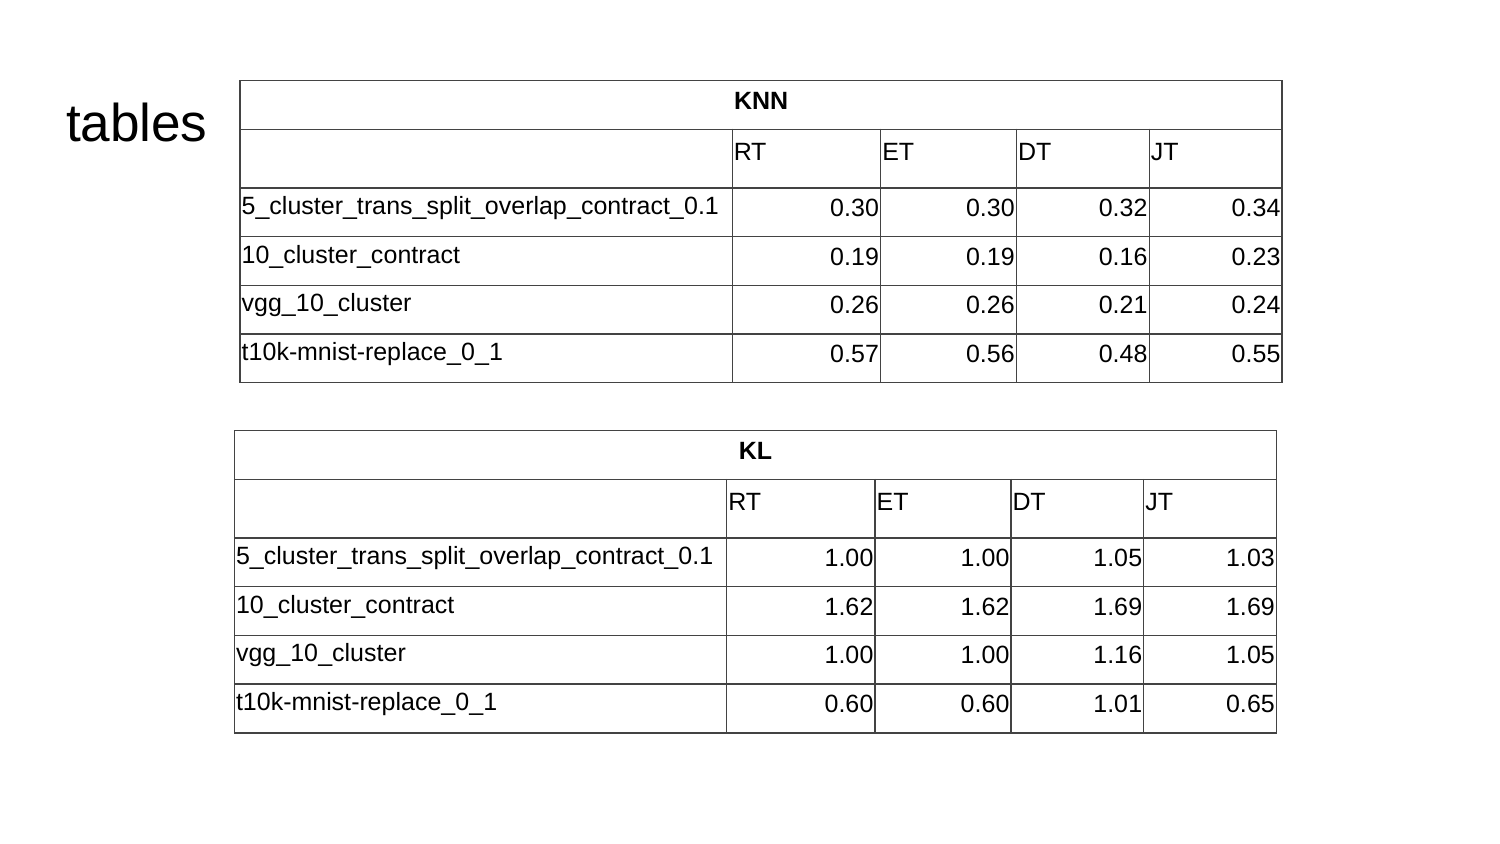

# tables
| KNN |  |  |  |  |
| --- | --- | --- | --- | --- |
|  | RT | ET | DT | JT |
| 5\_cluster\_trans\_split\_overlap\_contract\_0.1 | 0.30 | 0.30 | 0.32 | 0.34 |
| 10\_cluster\_contract | 0.19 | 0.19 | 0.16 | 0.23 |
| vgg\_10\_cluster | 0.26 | 0.26 | 0.21 | 0.24 |
| t10k-mnist-replace\_0\_1 | 0.57 | 0.56 | 0.48 | 0.55 |
| KL |  |  |  |  |
| --- | --- | --- | --- | --- |
|  | RT | ET | DT | JT |
| 5\_cluster\_trans\_split\_overlap\_contract\_0.1 | 1.00 | 1.00 | 1.05 | 1.03 |
| 10\_cluster\_contract | 1.62 | 1.62 | 1.69 | 1.69 |
| vgg\_10\_cluster | 1.00 | 1.00 | 1.16 | 1.05 |
| t10k-mnist-replace\_0\_1 | 0.60 | 0.60 | 1.01 | 0.65 |